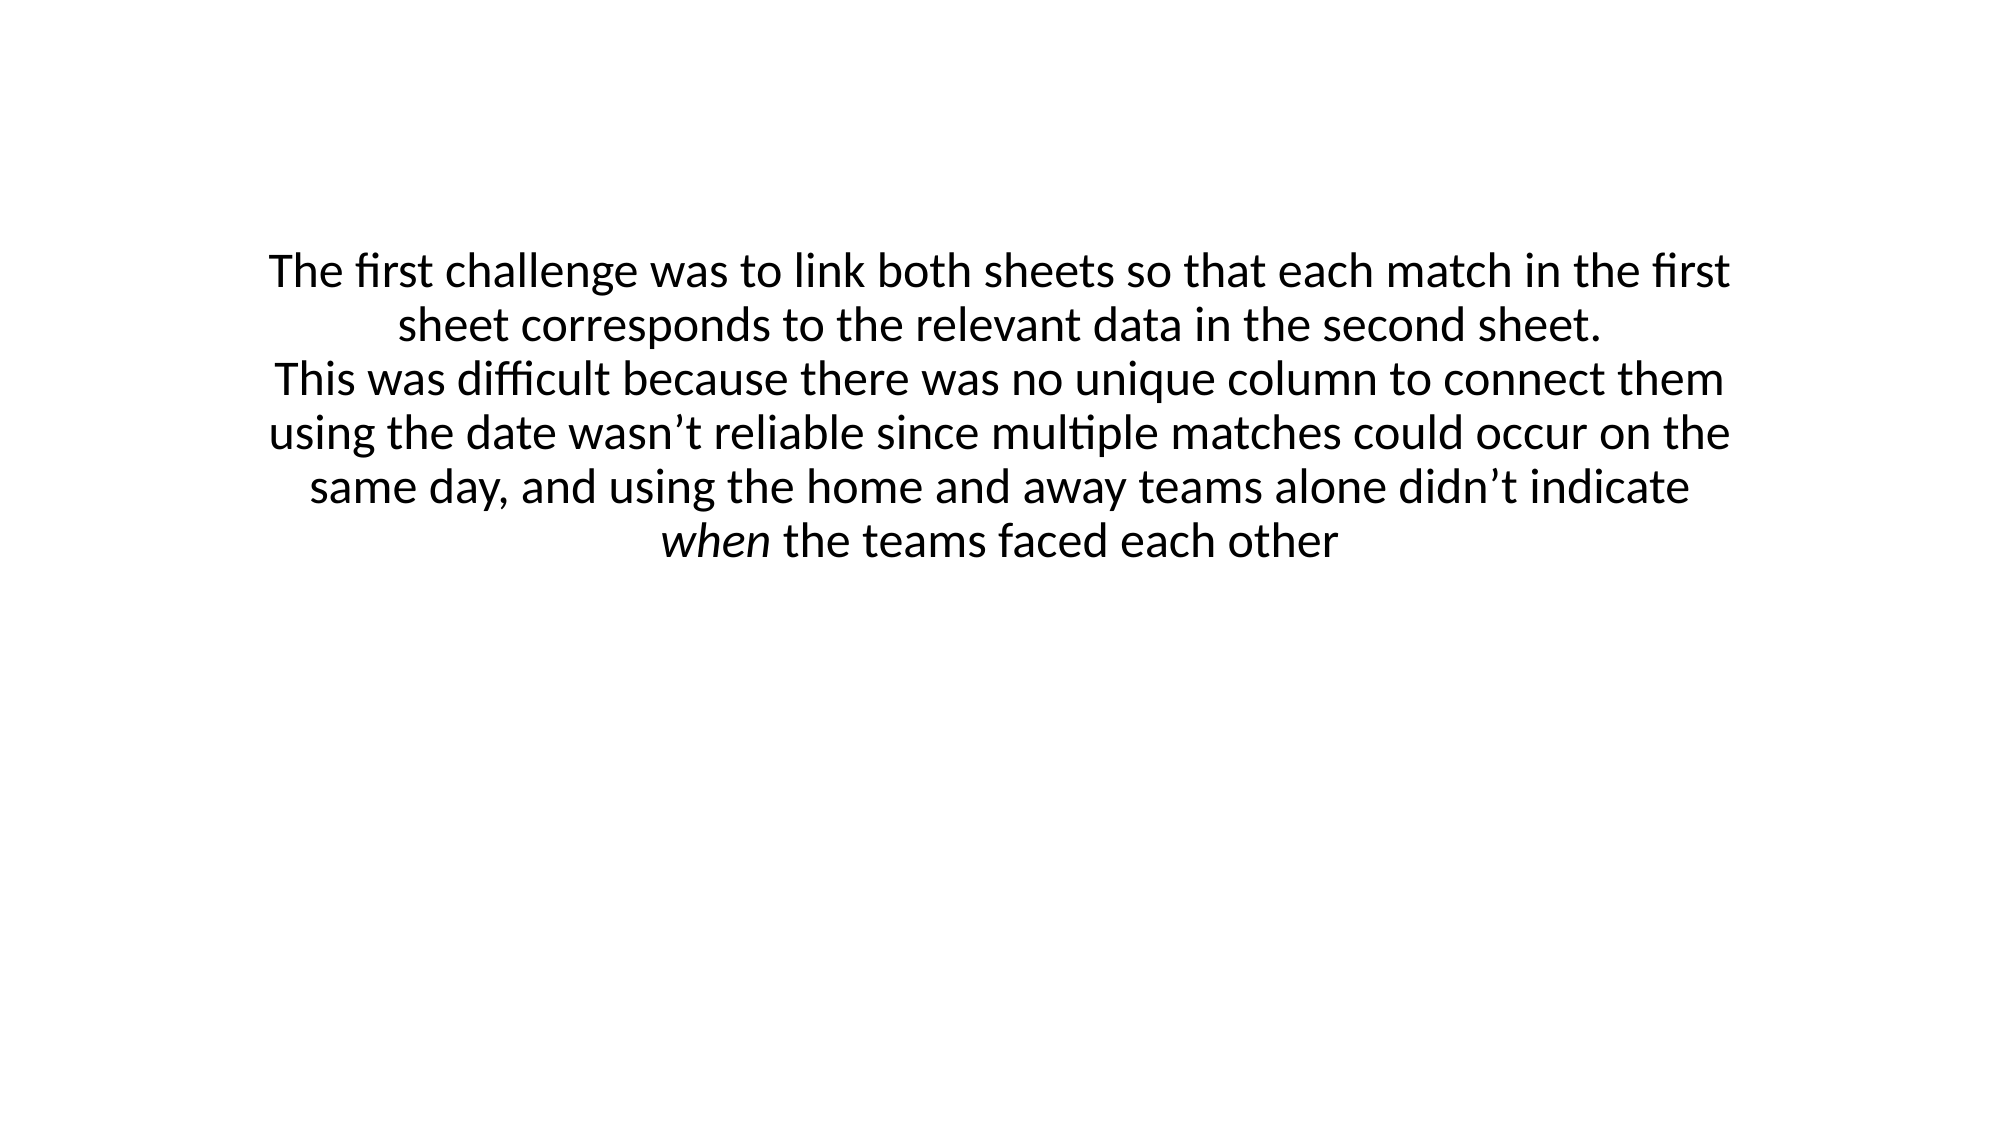

# The first challenge was to link both sheets so that each match in the first sheet corresponds to the relevant data in the second sheet. This was difficult because there was no unique column to connect them using the date wasn’t reliable since multiple matches could occur on the same day, and using the home and away teams alone didn’t indicate when the teams faced each other